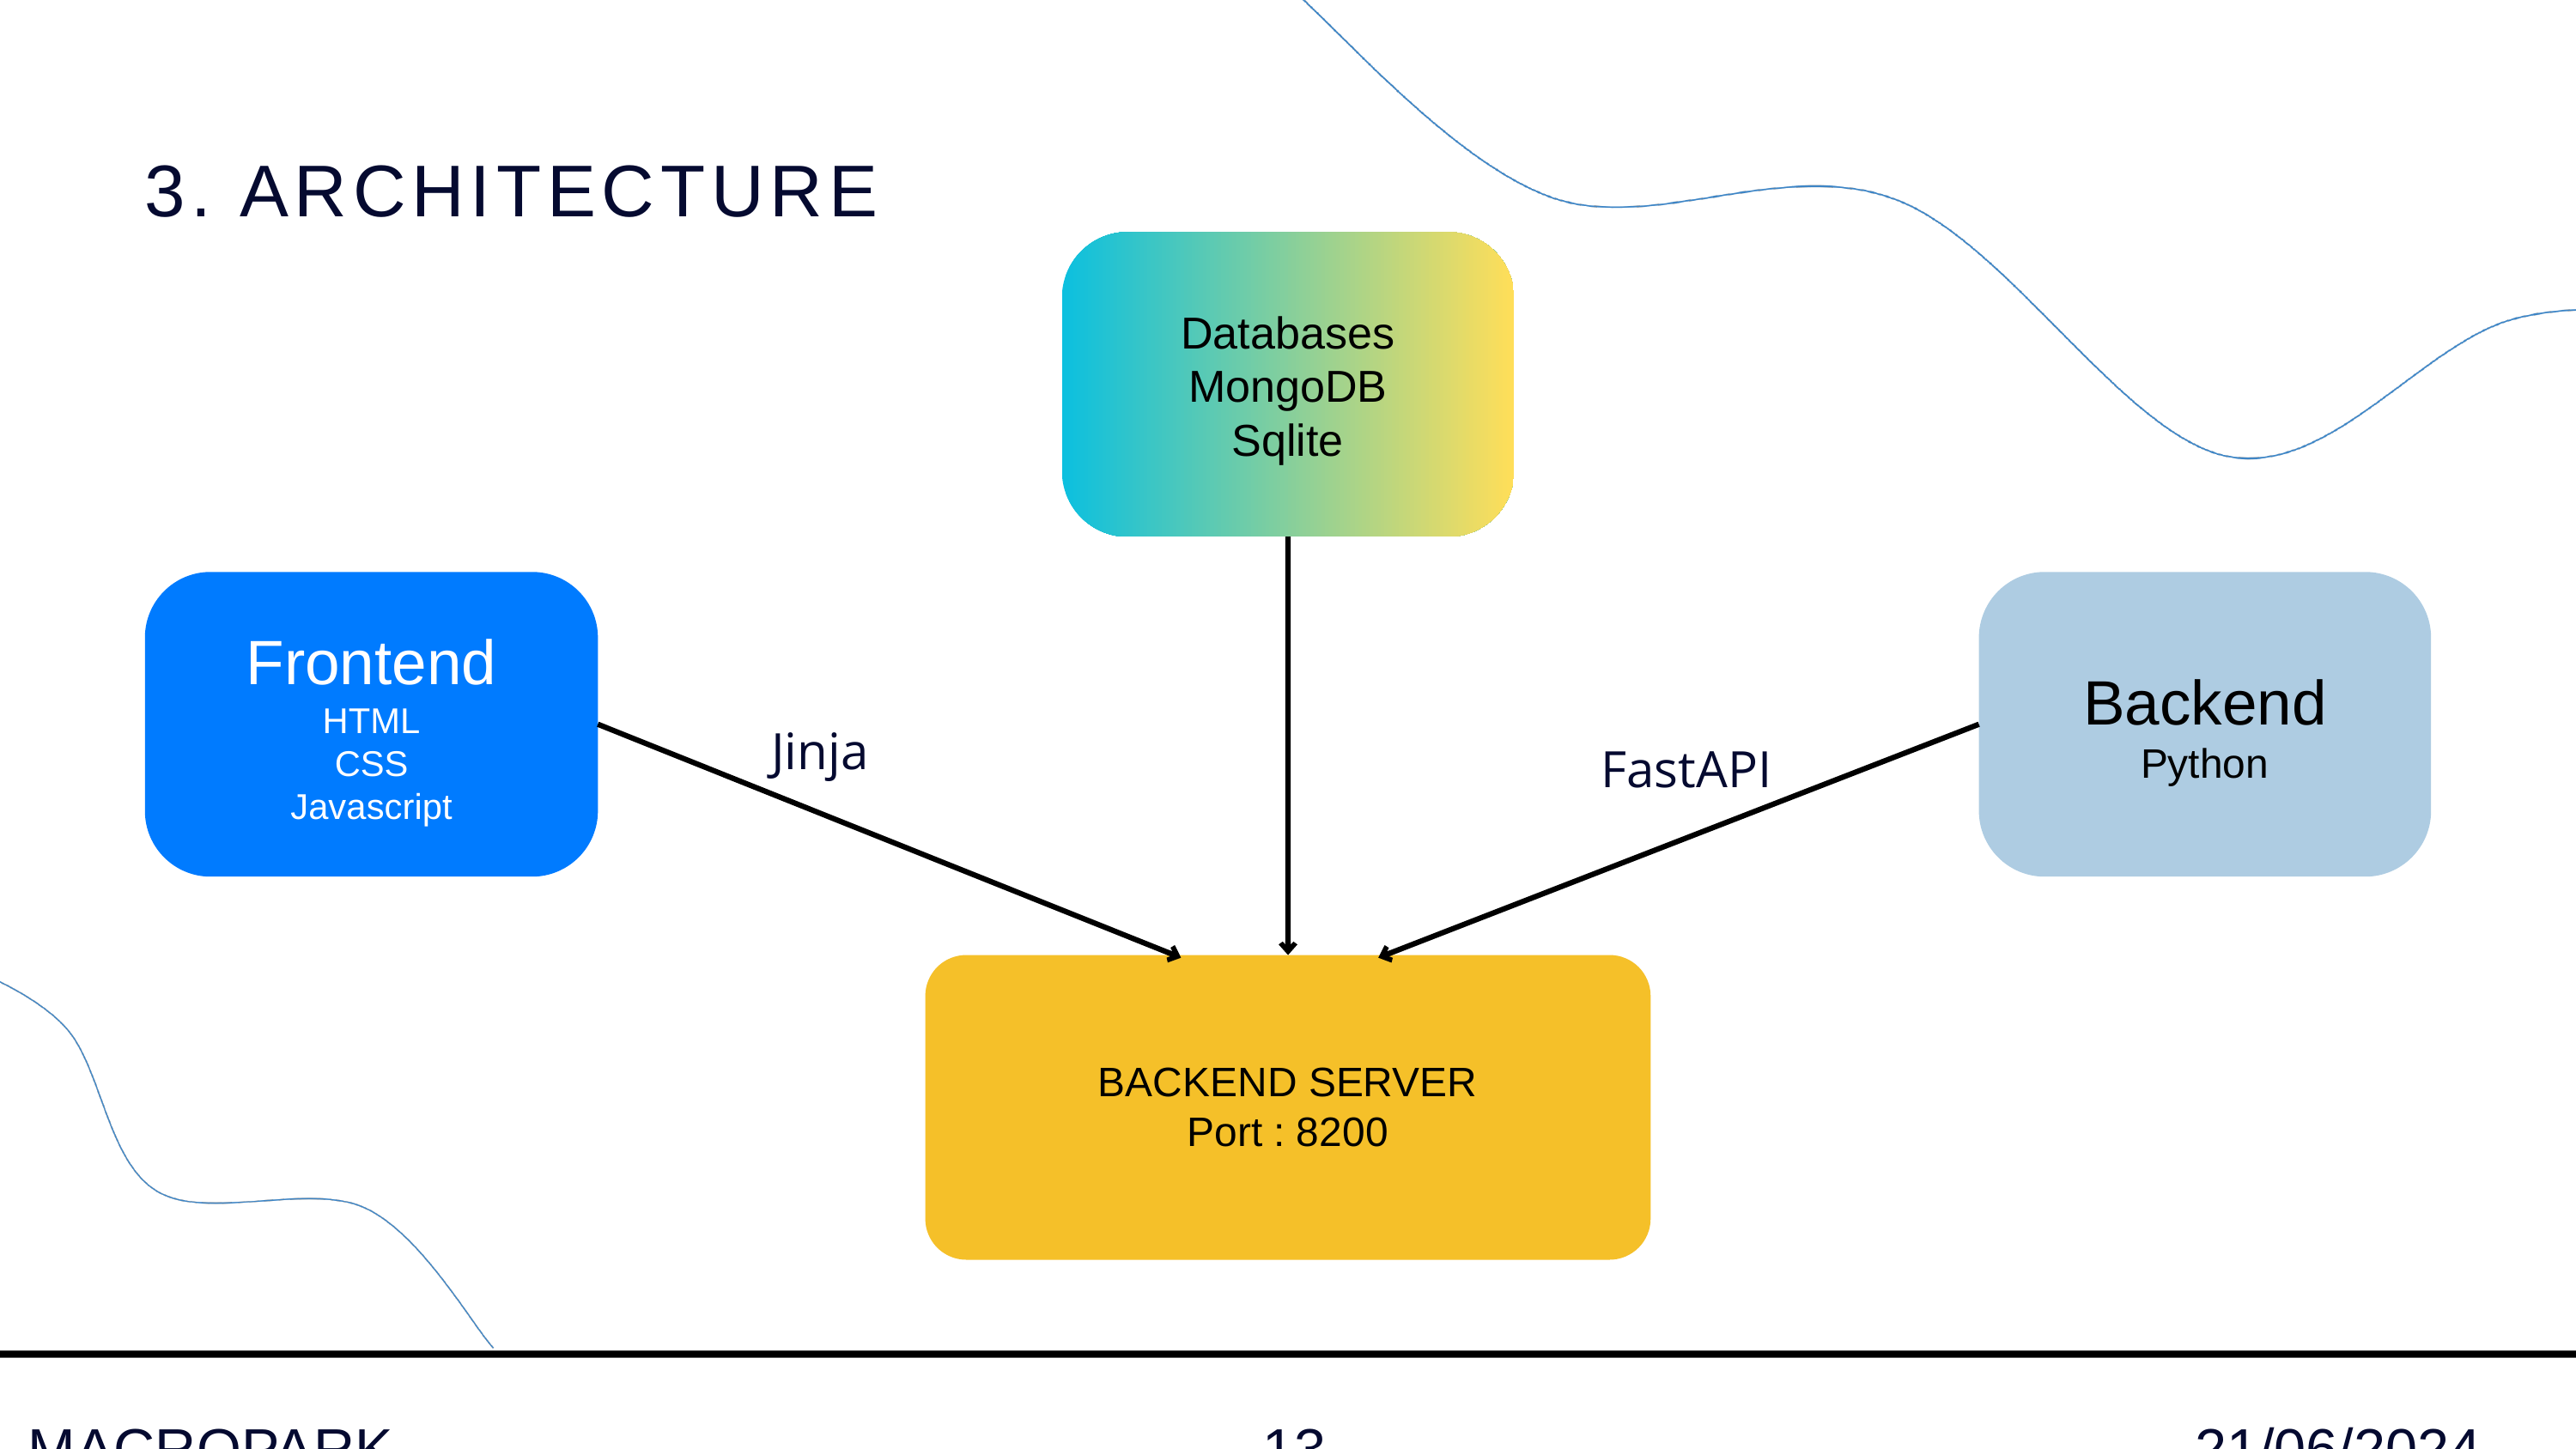

3. ARCHITECTURE

Databases
MongoDB
Sqlite

Frontend
HTML
CSS
Javascript

Backend
Python
Jinja

FastAPI

BACKEND SERVER
Port : 8200
MACROPARK
13
21/06/2024